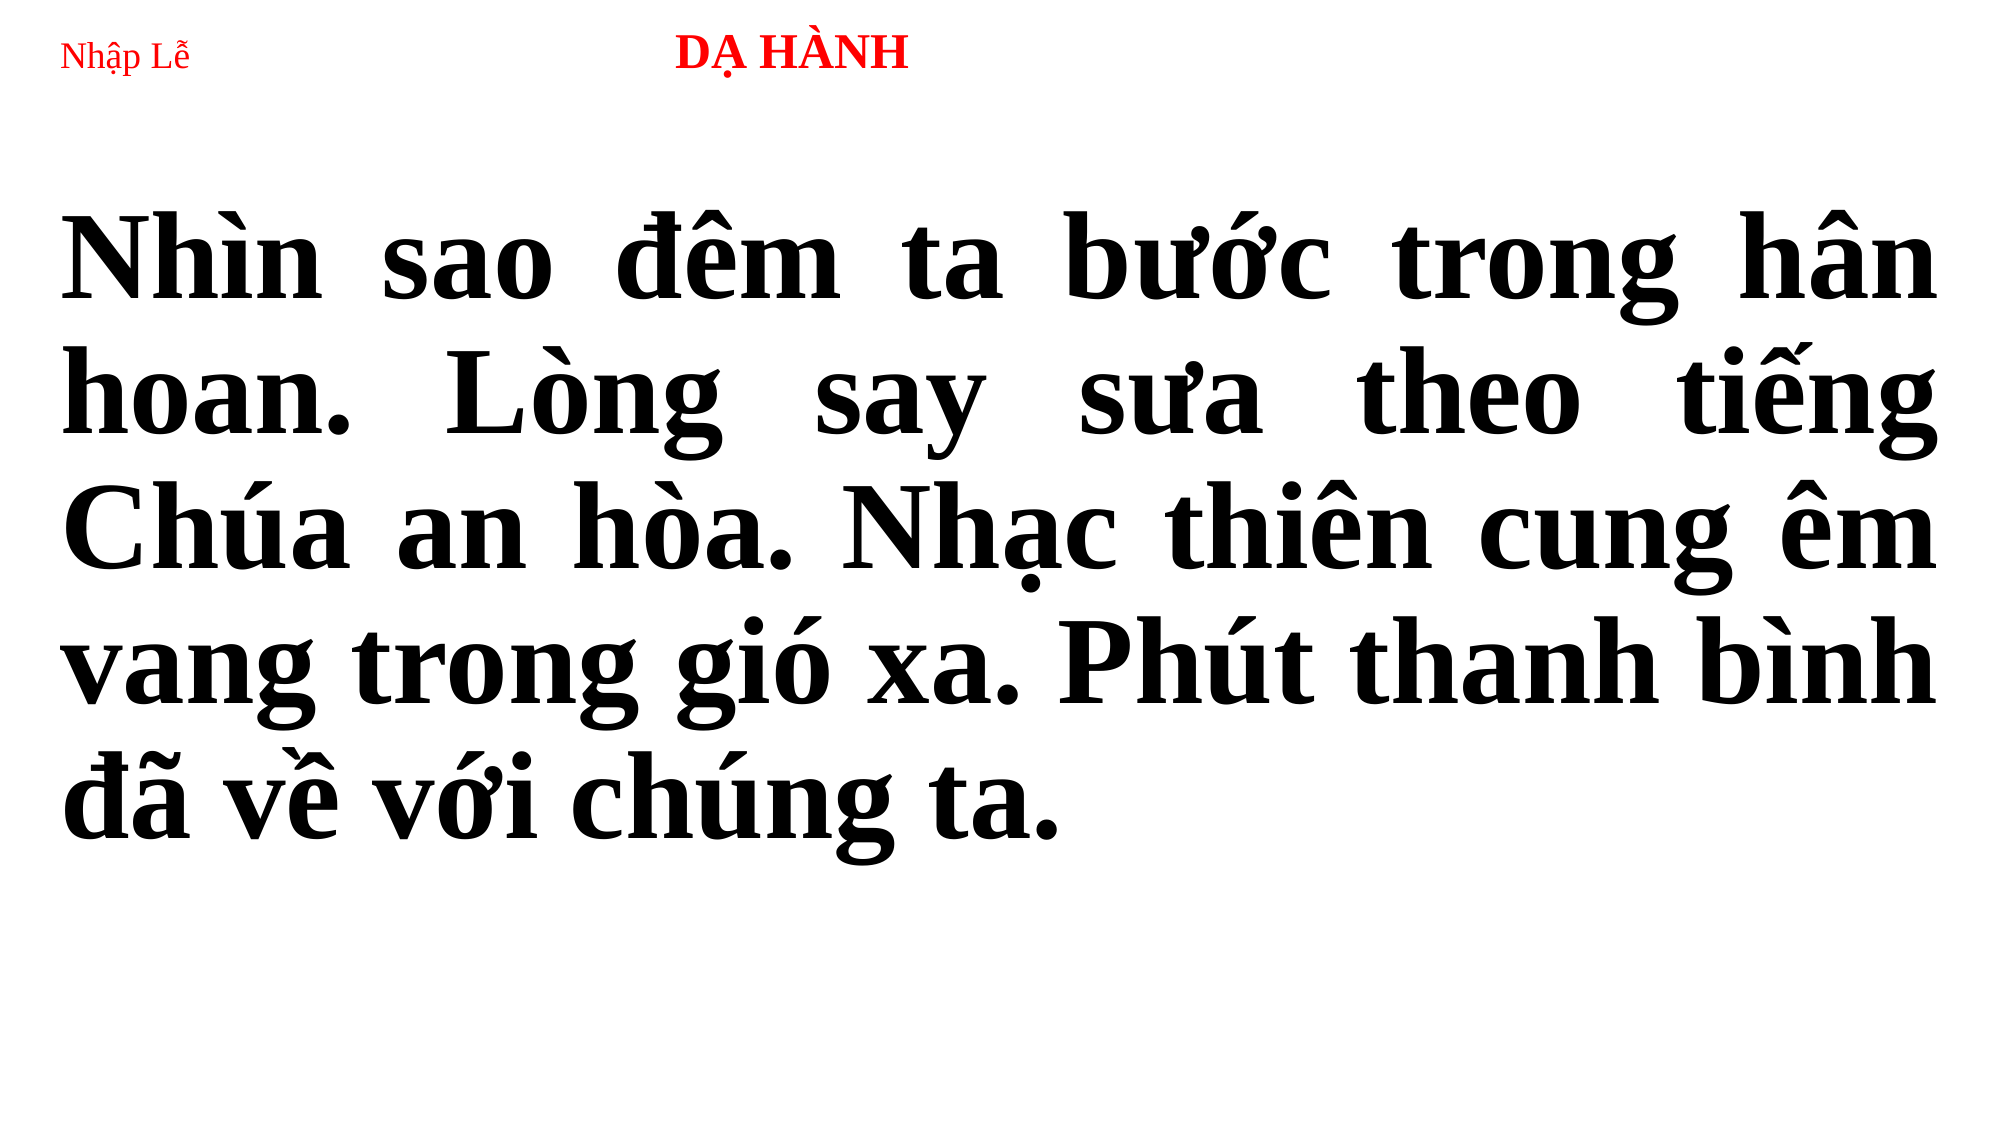

# Nhập Lễ                                                   DẠ HÀNH
Nhìn sao đêm ta bước trong hân hoan. Lòng say sưa theo tiếng Chúa an hòa. Nhạc thiên cung êm vang trong gió xa. Phút thanh bình đã về với chúng ta.